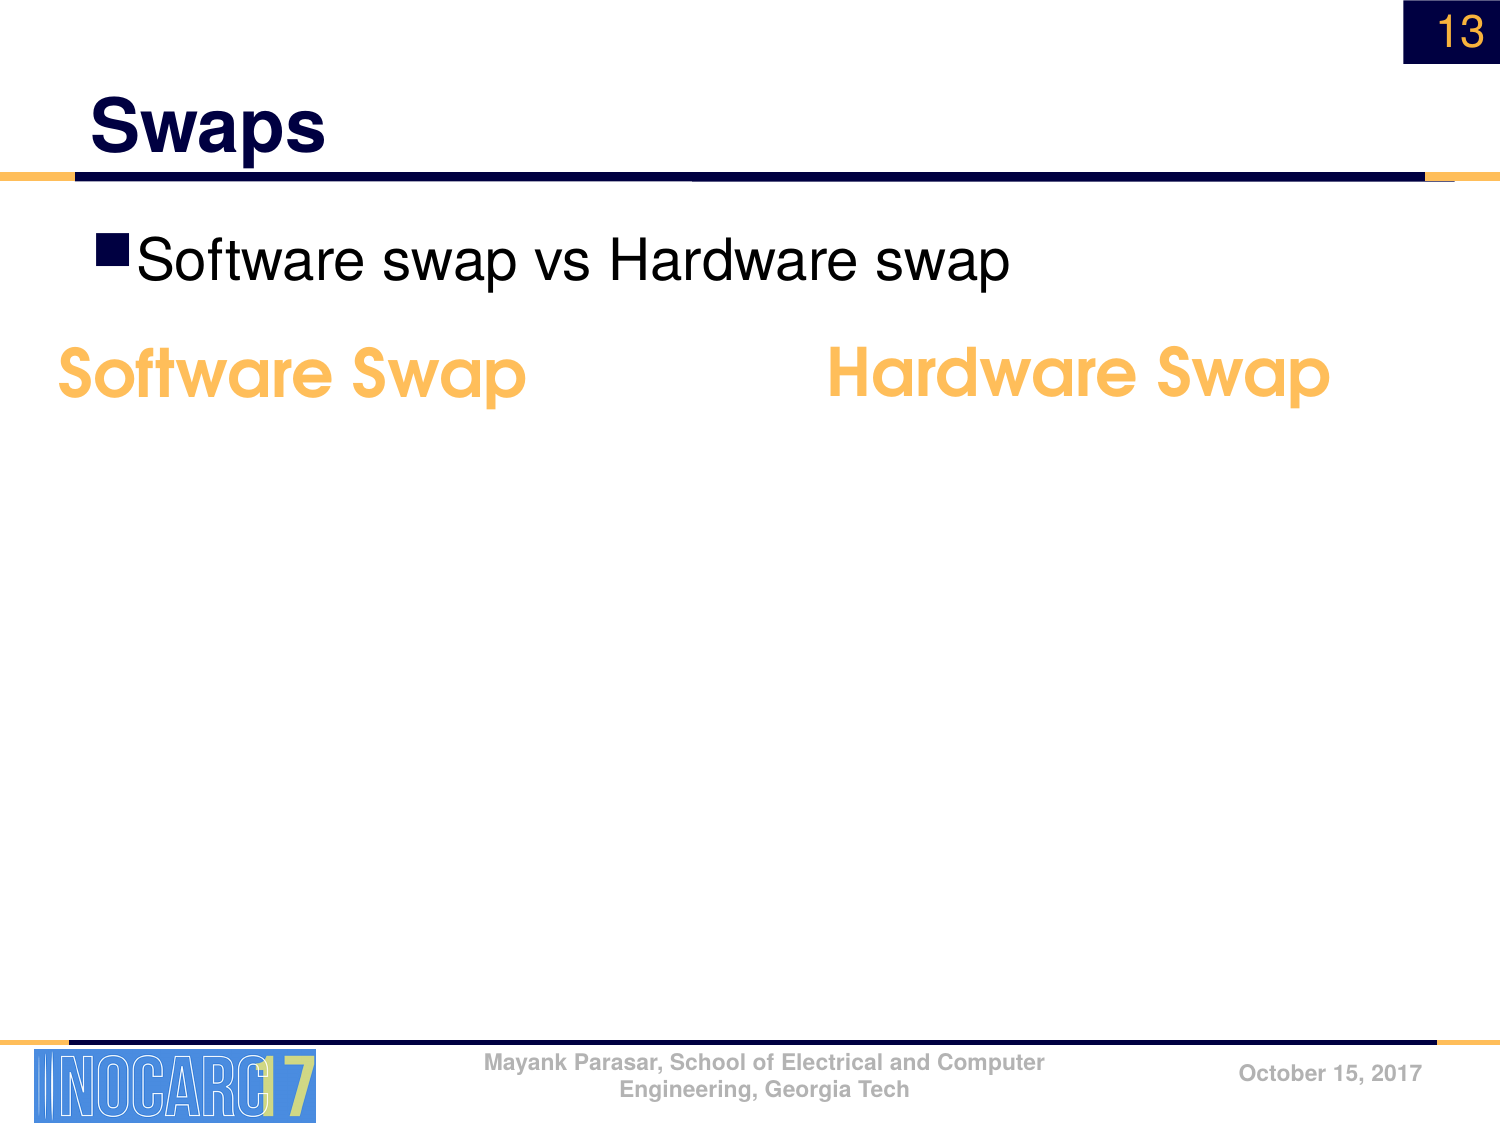

13
# Swaps
Software swap vs Hardware swap
Hardware Swap
Software Swap

a

b

b
a

tmp
clk
// using tmp variable
tmp = a;
a = b;
b = tmp;
// parallel assignment
a <= b;
b <= a;
October 15, 2017
Mayank Parasar, School of Electrical and Computer Engineering, Georgia Tech